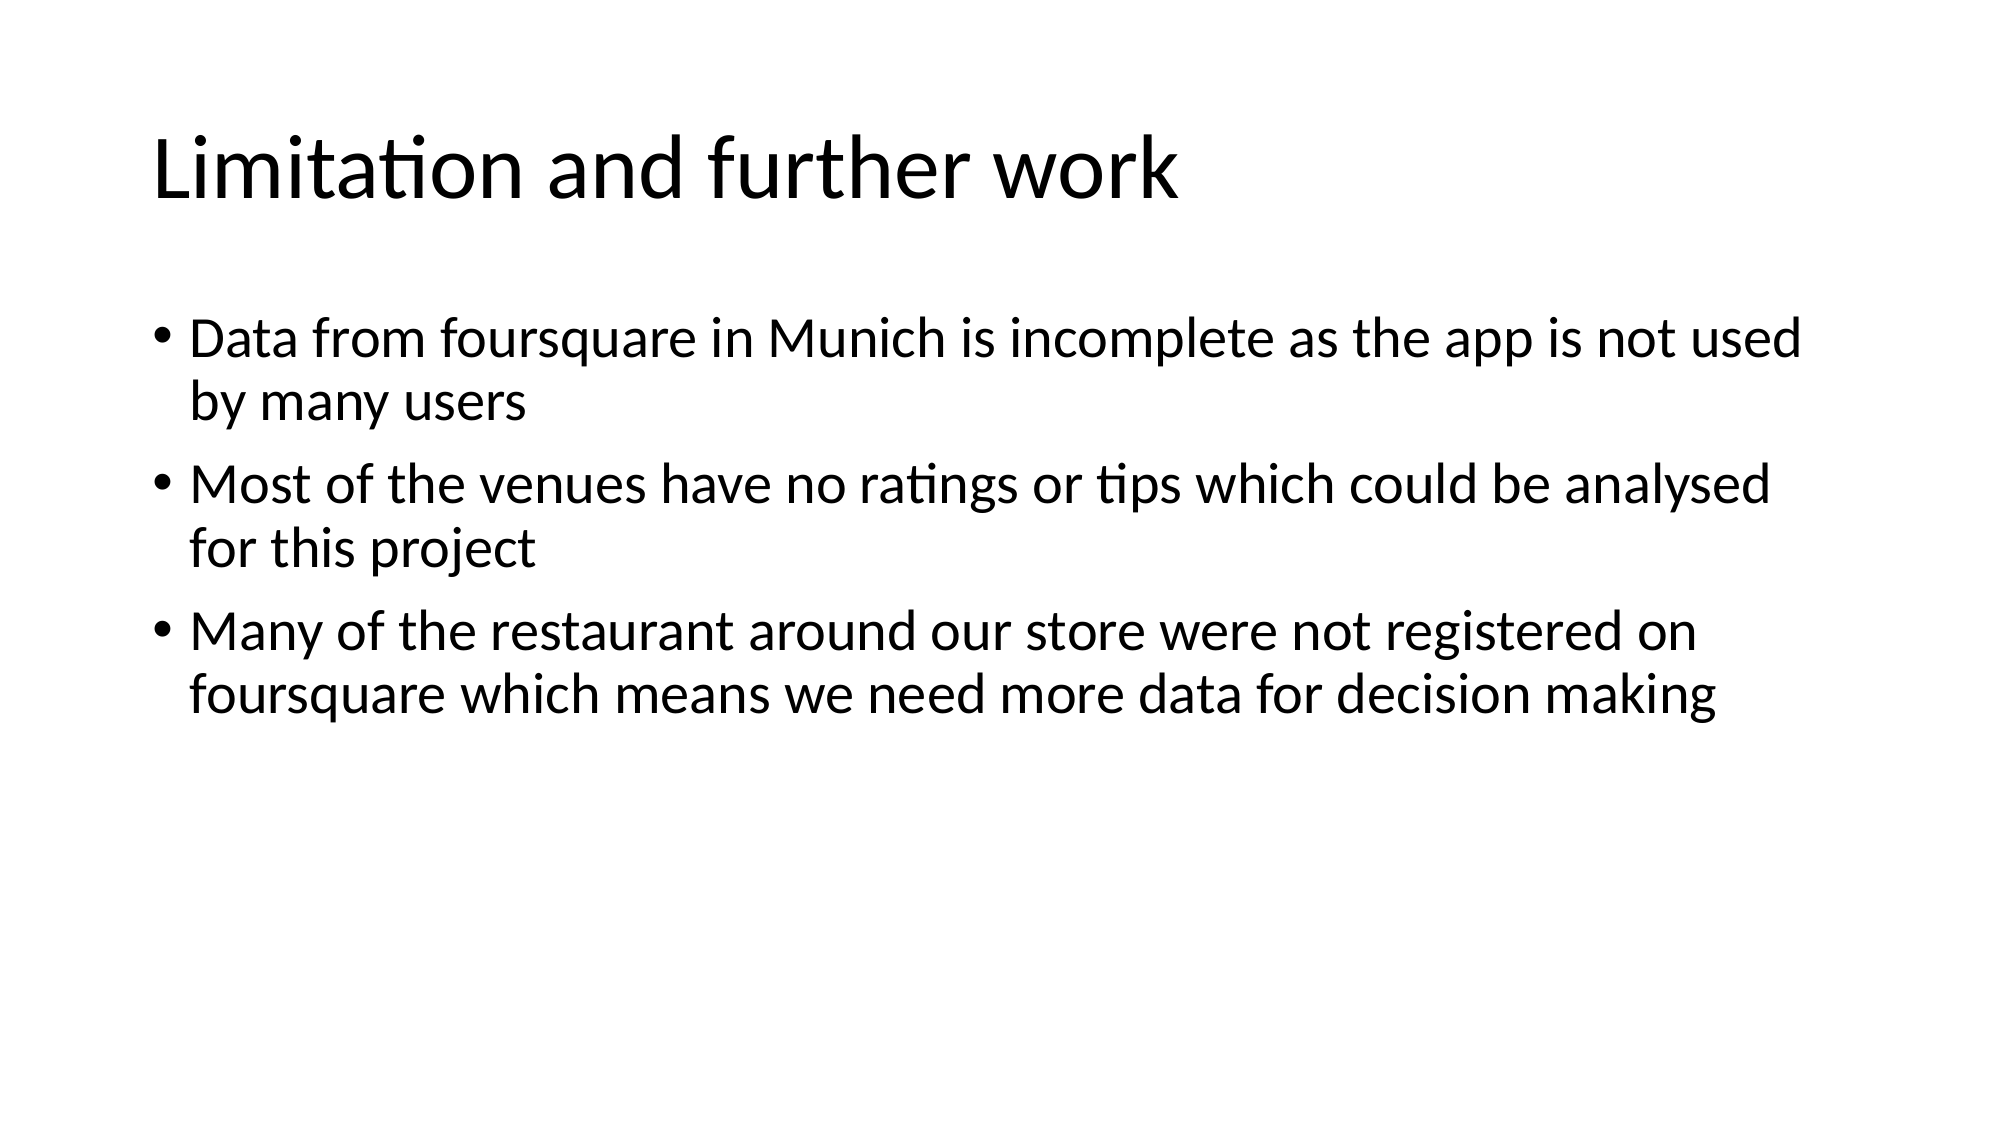

# Limitation and further work
Data from foursquare in Munich is incomplete as the app is not used by many users
Most of the venues have no ratings or tips which could be analysed for this project
Many of the restaurant around our store were not registered on foursquare which means we need more data for decision making